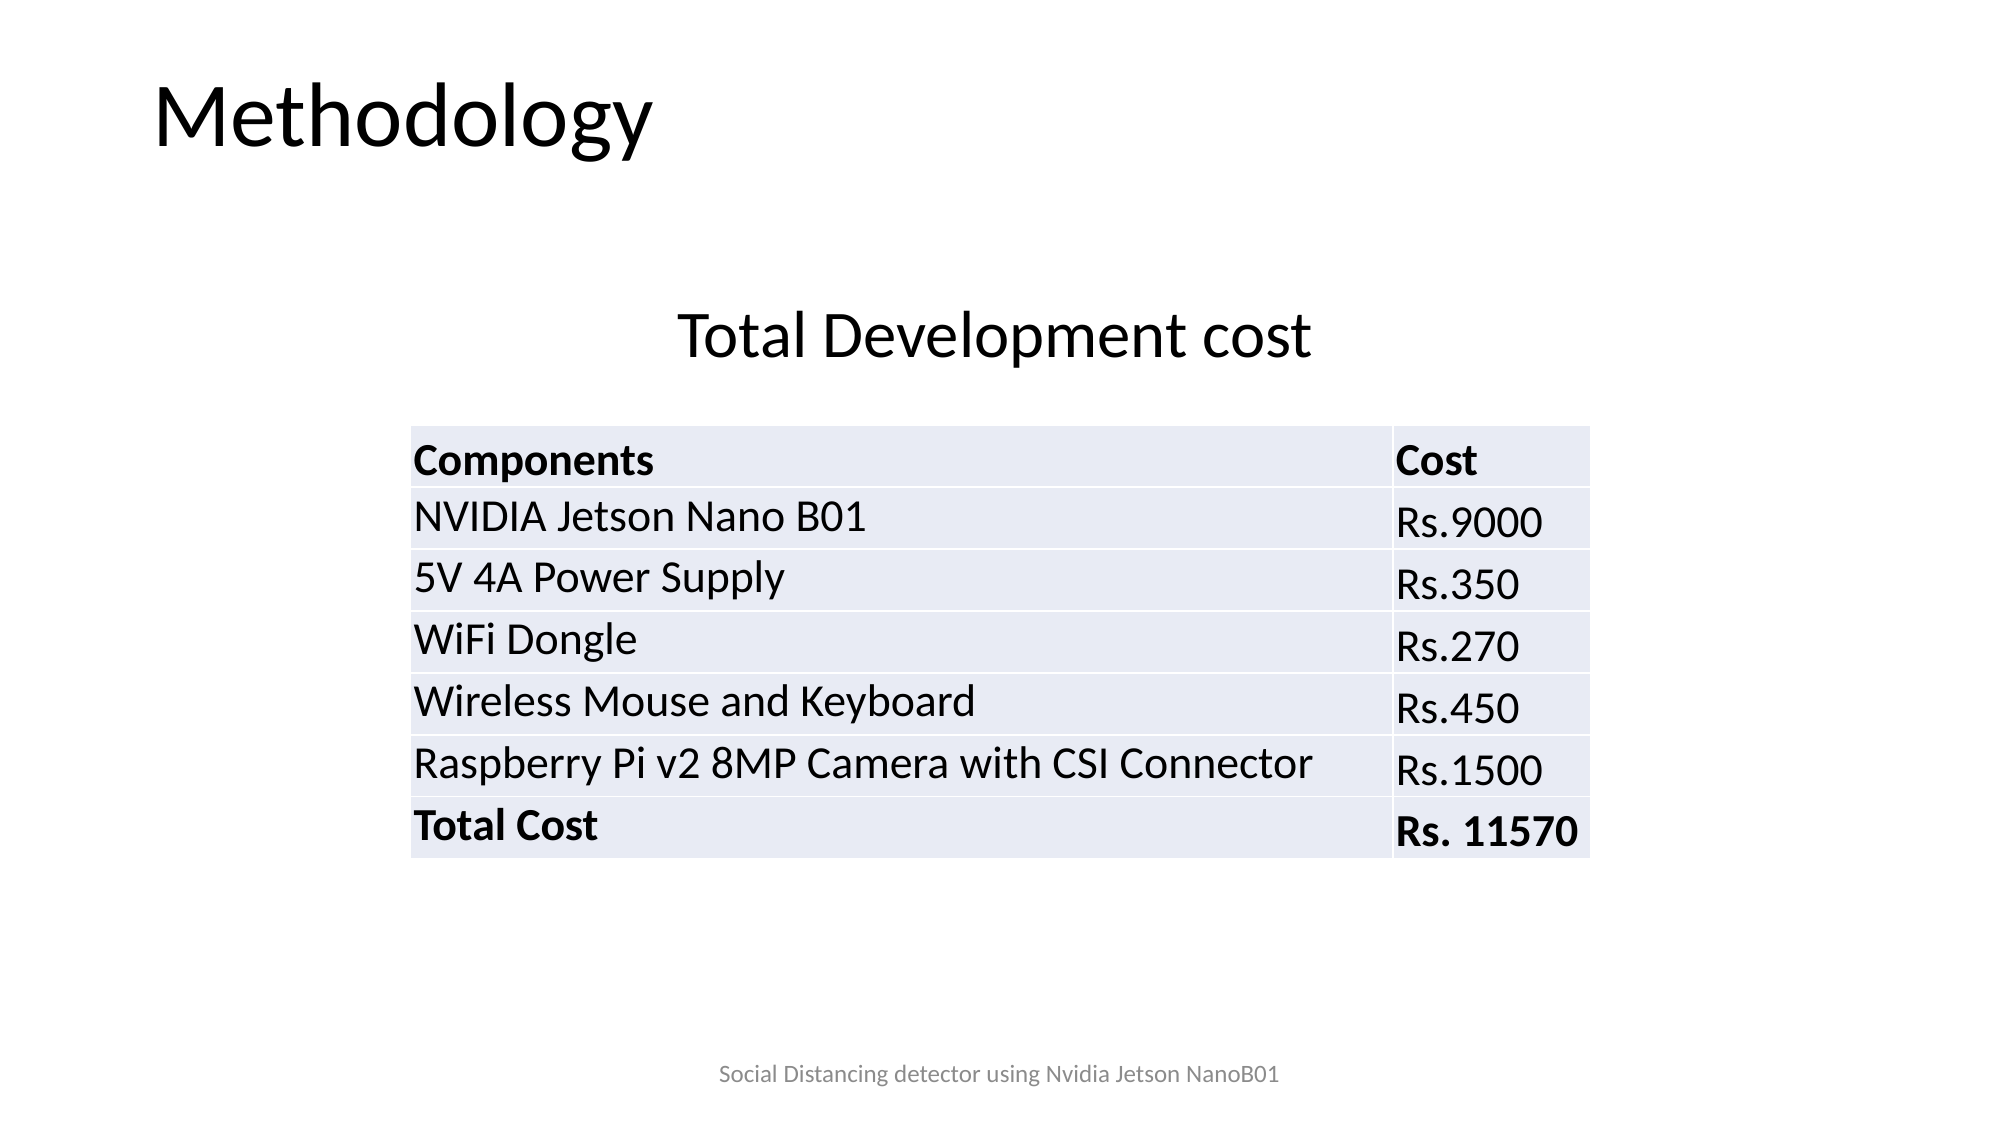

Methodology
Total Development cost
| Components | Cost |
| --- | --- |
| NVIDIA Jetson Nano B01 | Rs.9000 |
| 5V 4A Power Supply | Rs.350 |
| WiFi Dongle | Rs.270 |
| Wireless Mouse and Keyboard | Rs.450 |
| Raspberry Pi v2 8MP Camera with CSI Connector | Rs.1500 |
| Total Cost | Rs. 11570 |
| Components | Cost |
| --- | --- |
| NVIDIA Jetson Nano B01 | Rs.9000 |
| 5V 4A Power Supply | Rs.350 |
| WiFi Dongle | Rs.270 |
| Wireless Mouse and Keyboard | Rs.450 |
| Raspberry Pi v2 8MP Camera with CSI Connector | Rs.1500 |
| Total Cost | Rs. 11570 |
Social Distancing detector using Nvidia Jetson NanoB01